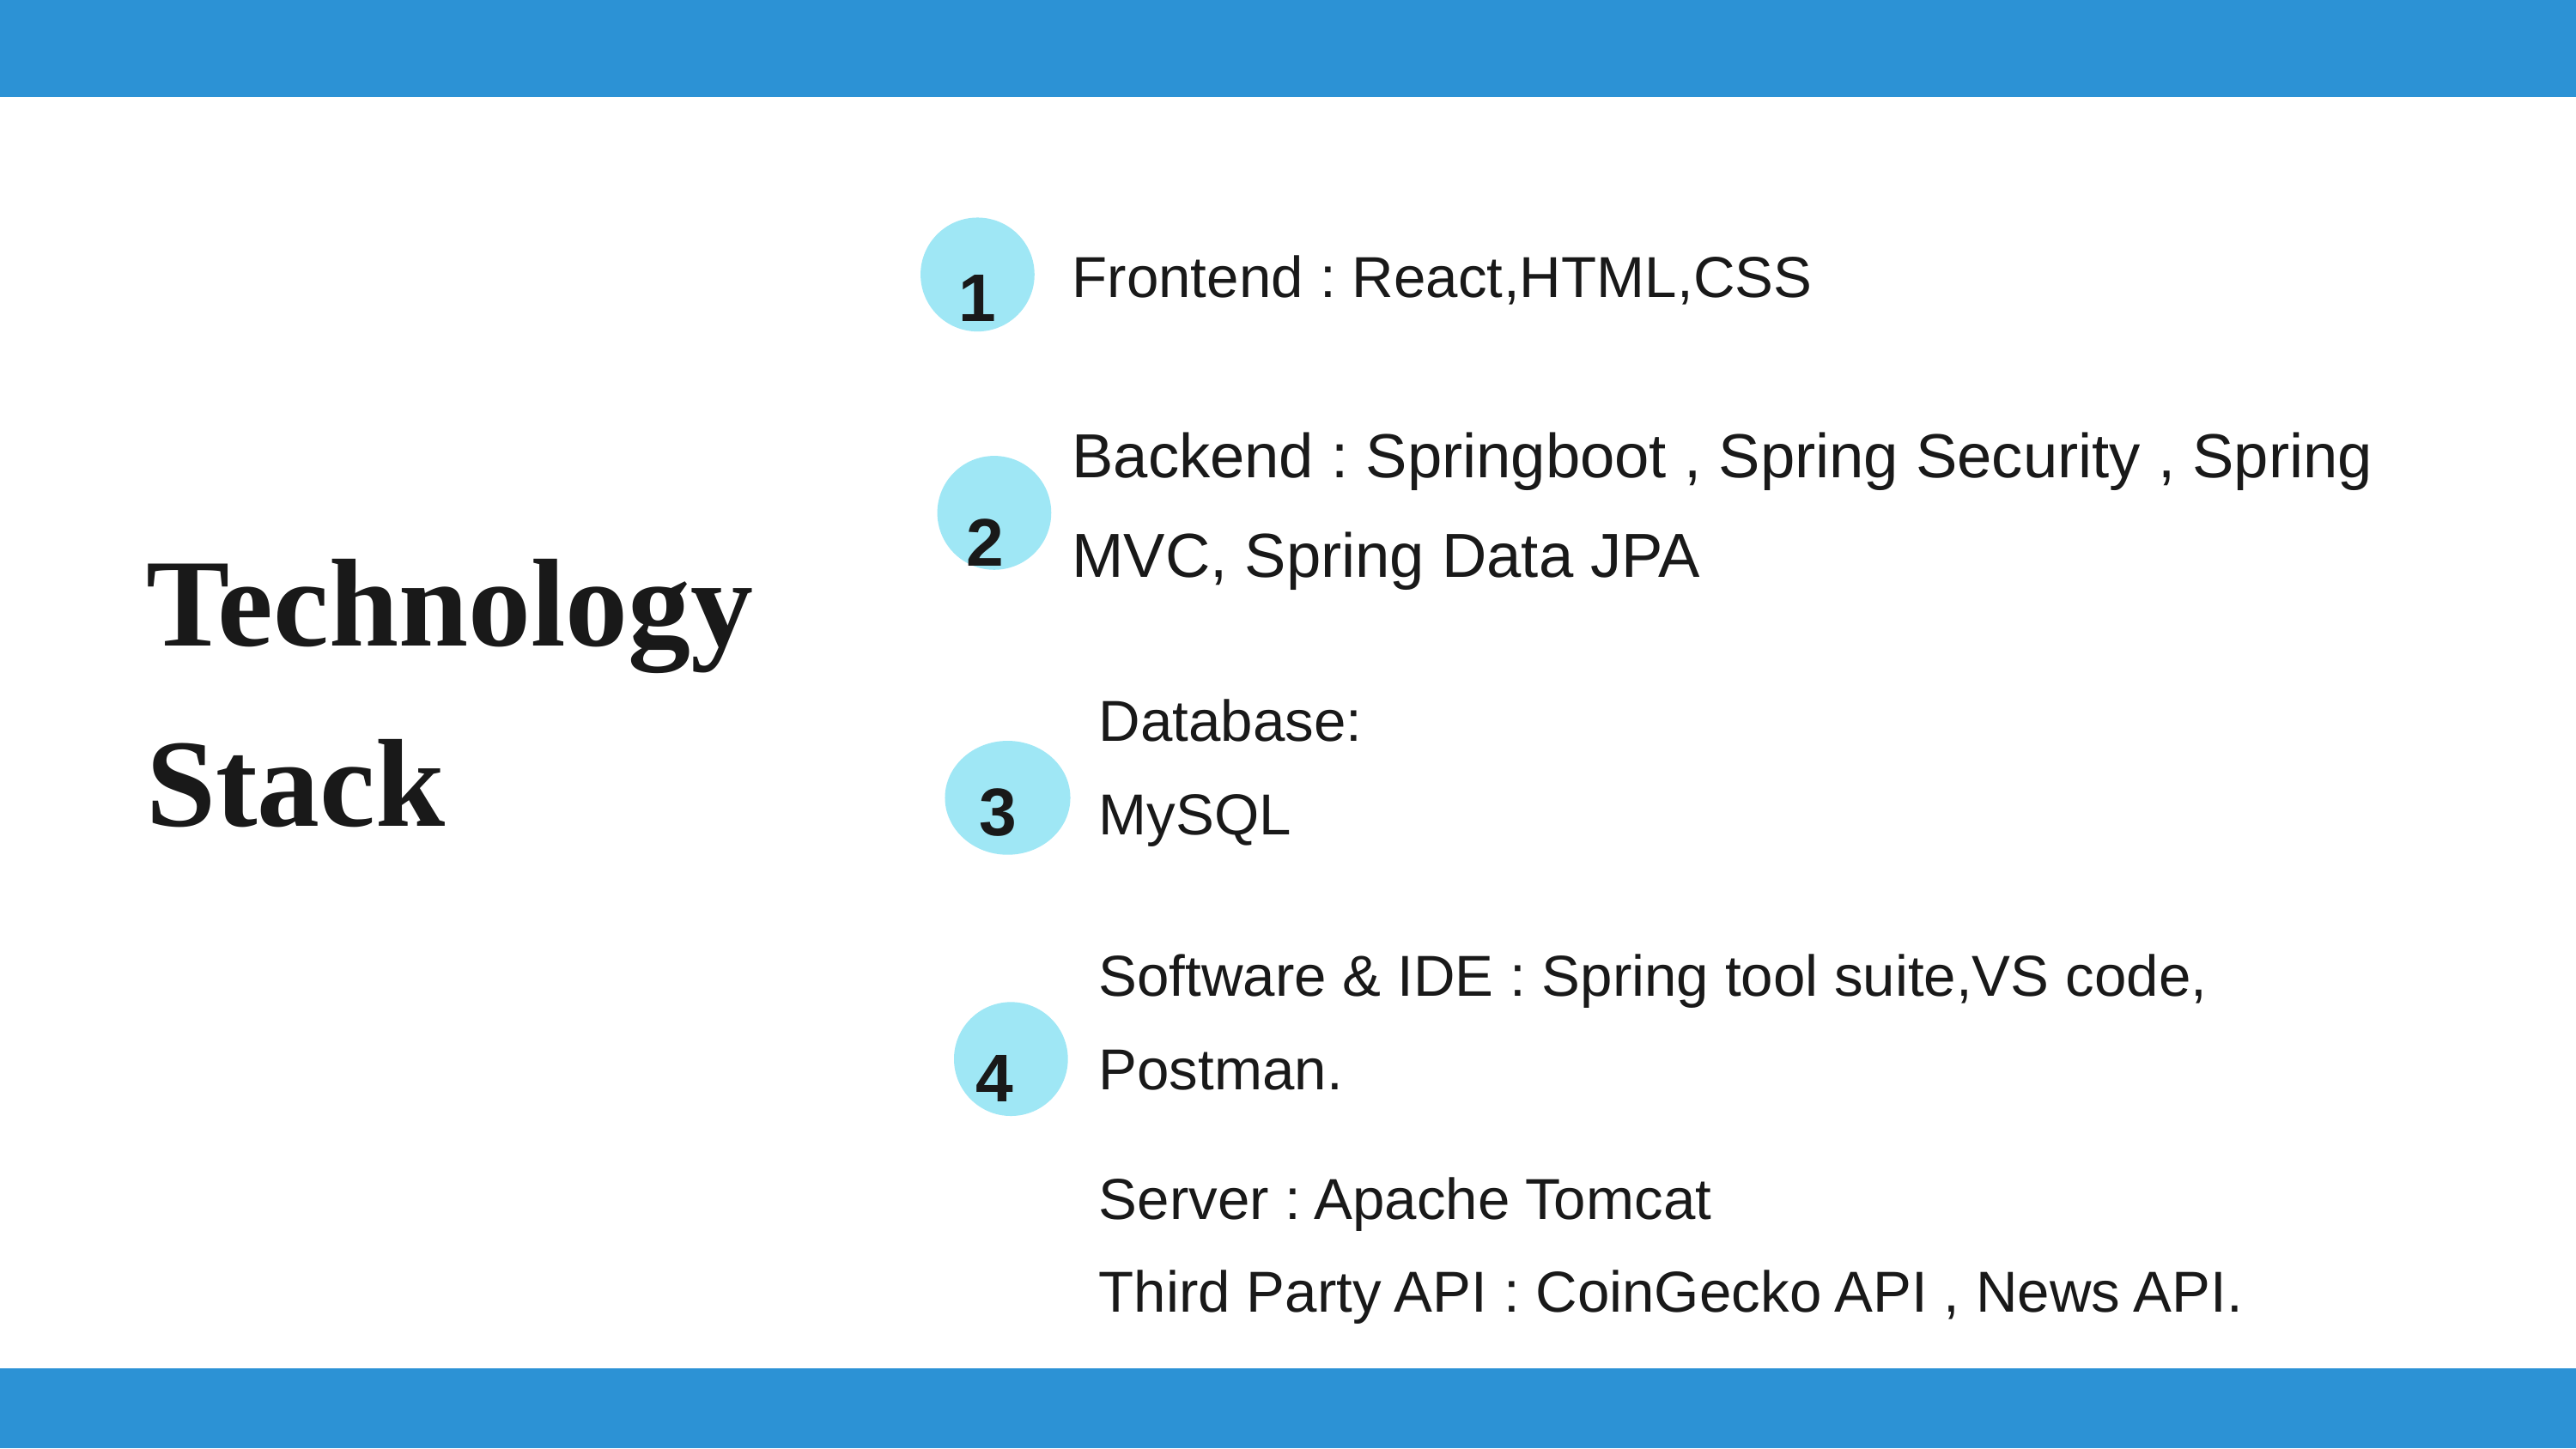

1
Frontend : React,HTML,CSS

Backend : Springboot , Spring Security , Spring MVC, Spring Data JPA
2

Technology Stack
Database:
MySQL
3

Software & IDE : Spring tool suite,VS code, Postman.
4

Server : Apache Tomcat
Third Party API : CoinGecko API , News API.